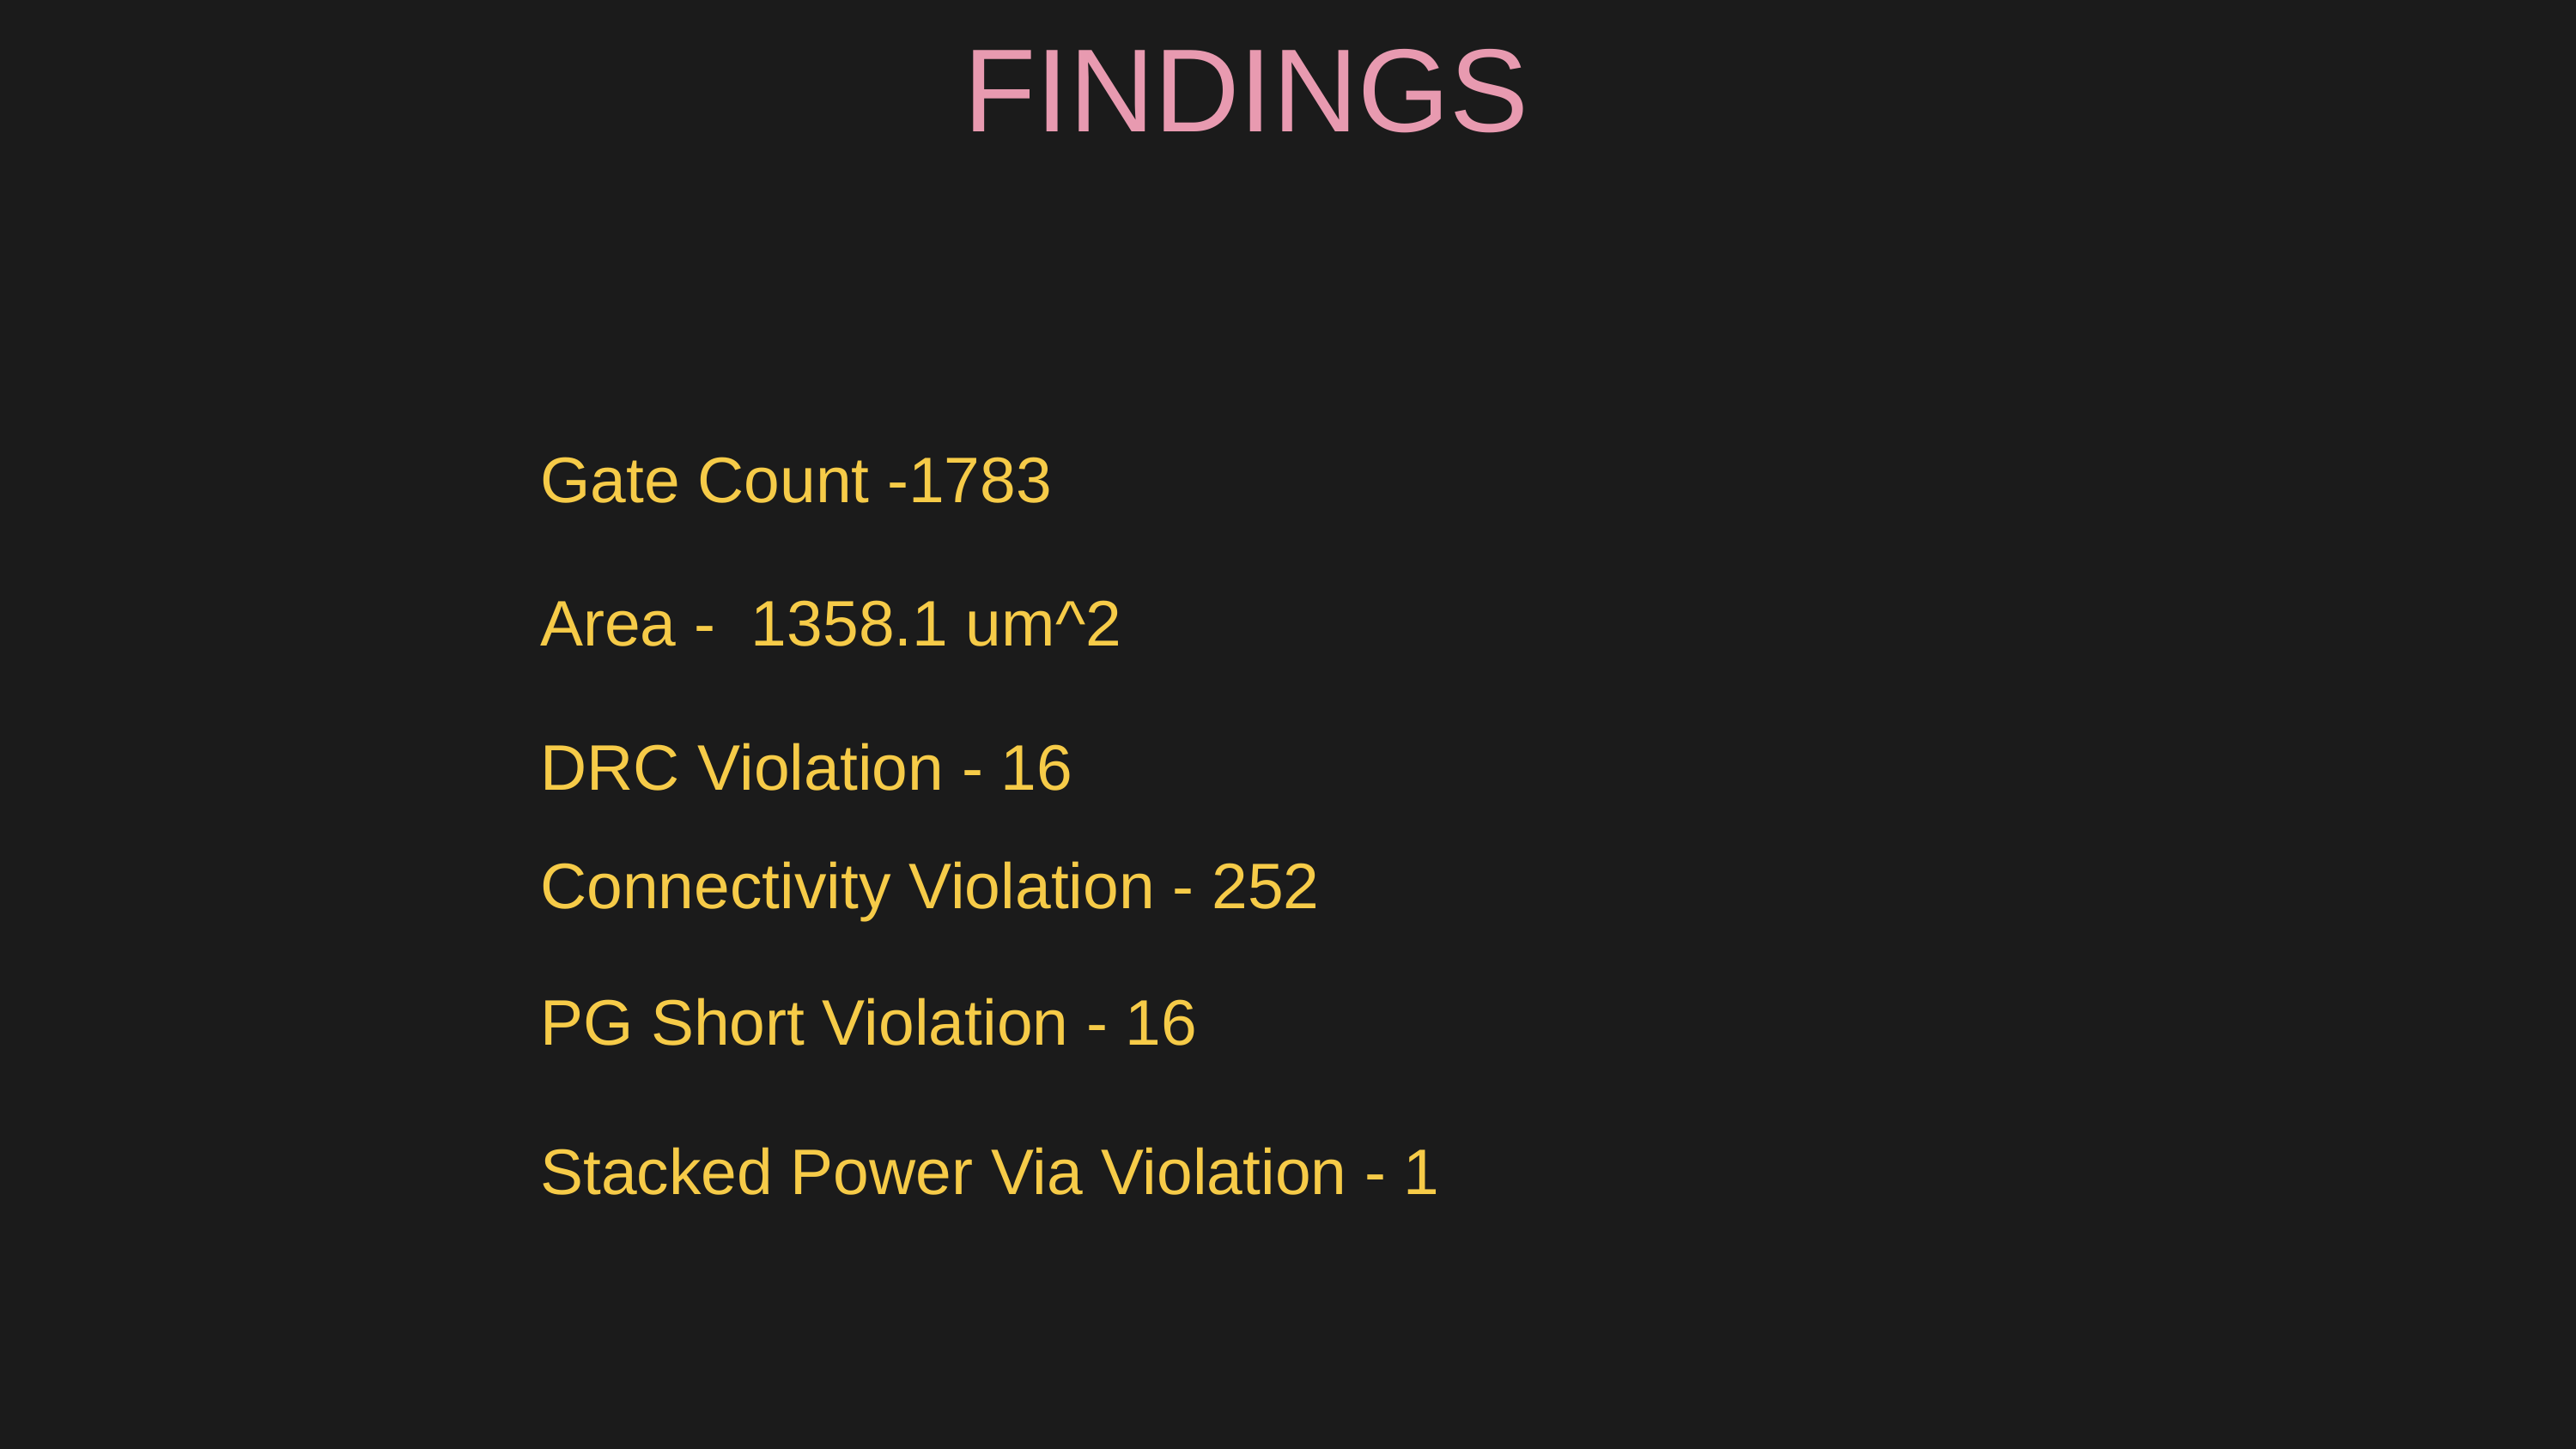

FINDINGS
Gate Count -1783
Area -  1358.1 um^2
DRC Violation - 16
Connectivity Violation - 252
PG Short Violation - 16
Stacked Power Via Violation - 1